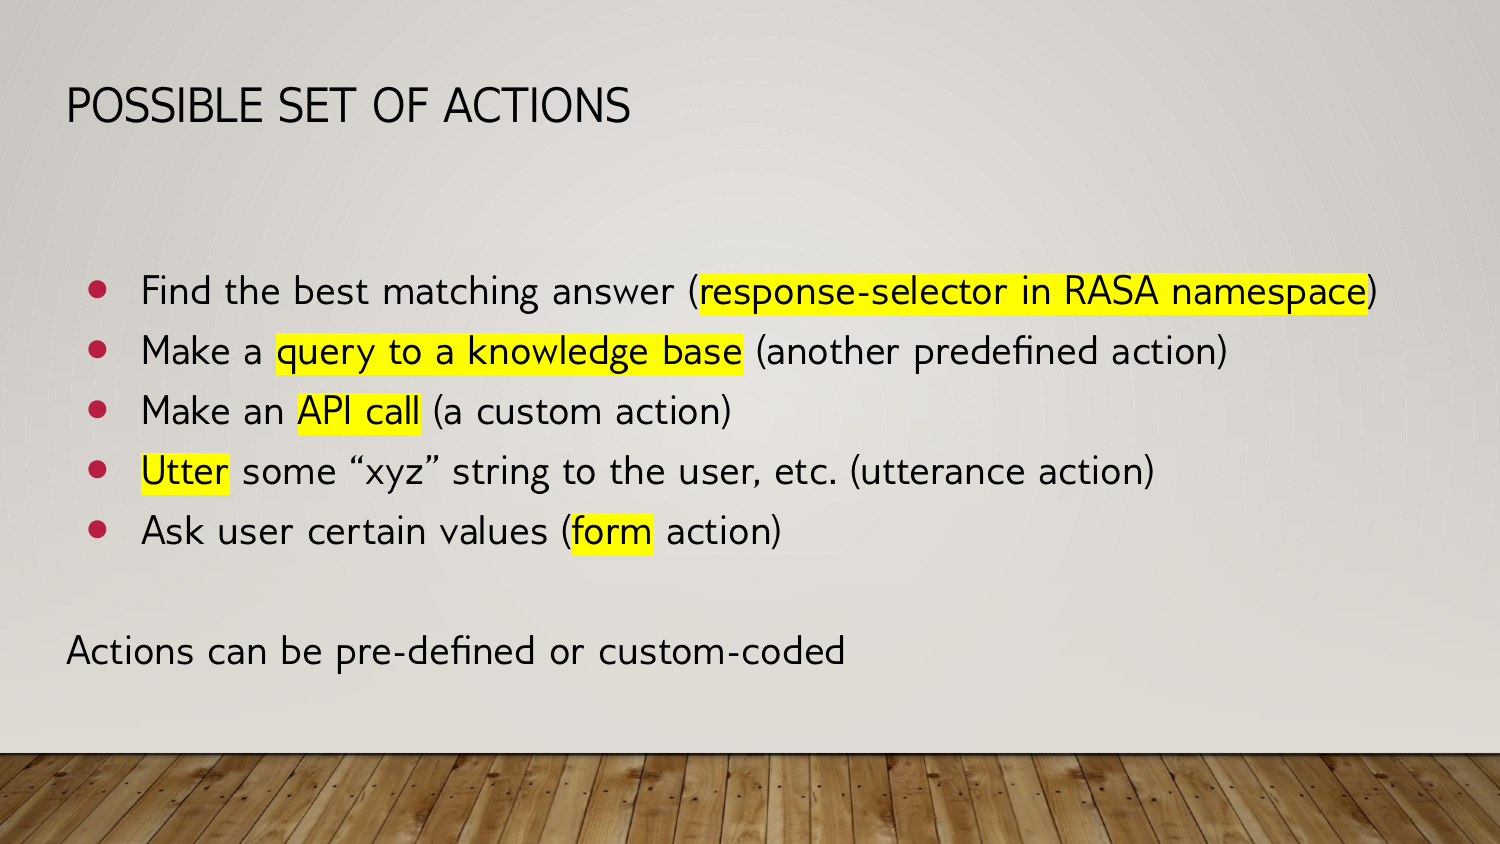

# POSSIBLE SET OF ACTIONS

Find the best matching answer (response-selector in RASA namespace)
Make a query to a knowledge base (another predefined action)
Make an API call (a custom action)
Utter some “xyz” string to the user, etc. (utterance action)
Ask user certain values (form action)

Actions can be pre-defined or custom-coded